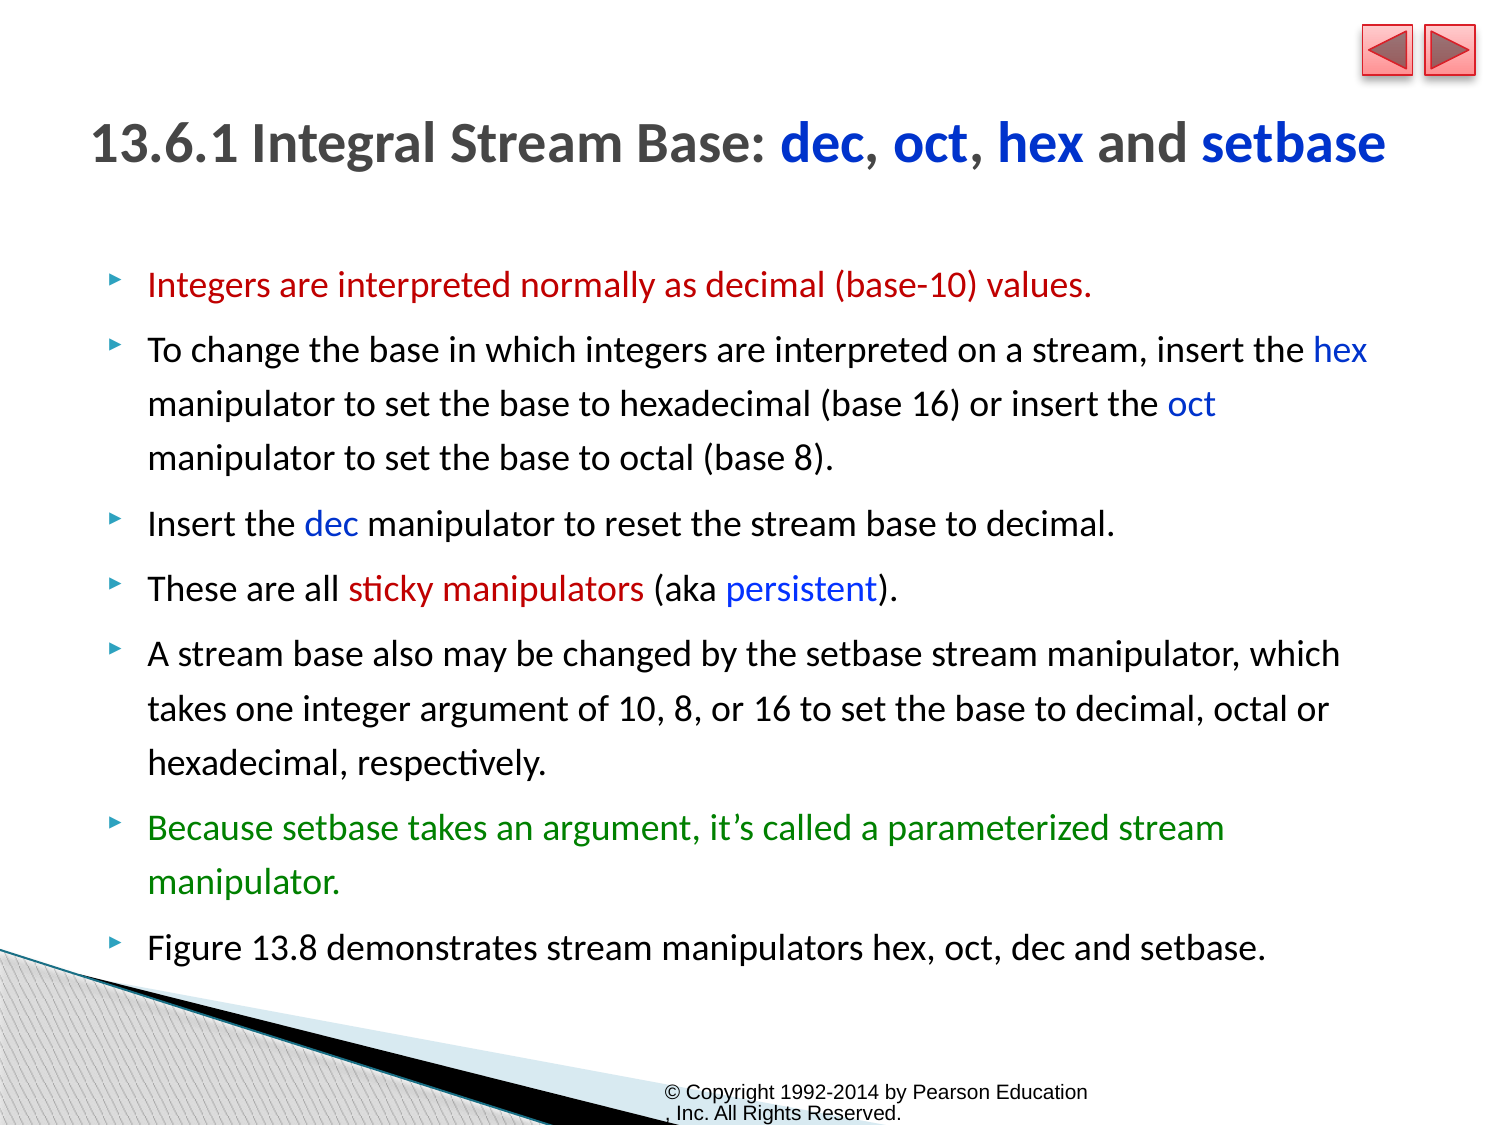

# 13.6.1 Integral Stream Base: dec, oct, hex and setbase
Integers are interpreted normally as decimal (base-10) values.
To change the base in which integers are interpreted on a stream, insert the hex manipulator to set the base to hexadecimal (base 16) or insert the oct manipulator to set the base to octal (base 8).
Insert the dec manipulator to reset the stream base to decimal.
These are all sticky manipulators (aka persistent).
A stream base also may be changed by the setbase stream manipulator, which takes one integer argument of 10, 8, or 16 to set the base to decimal, octal or hexadecimal, respectively.
Because setbase takes an argument, it’s called a parameterized stream manipulator.
Figure 13.8 demonstrates stream manipulators hex, oct, dec and setbase.
© Copyright 1992-2014 by Pearson Education, Inc. All Rights Reserved.